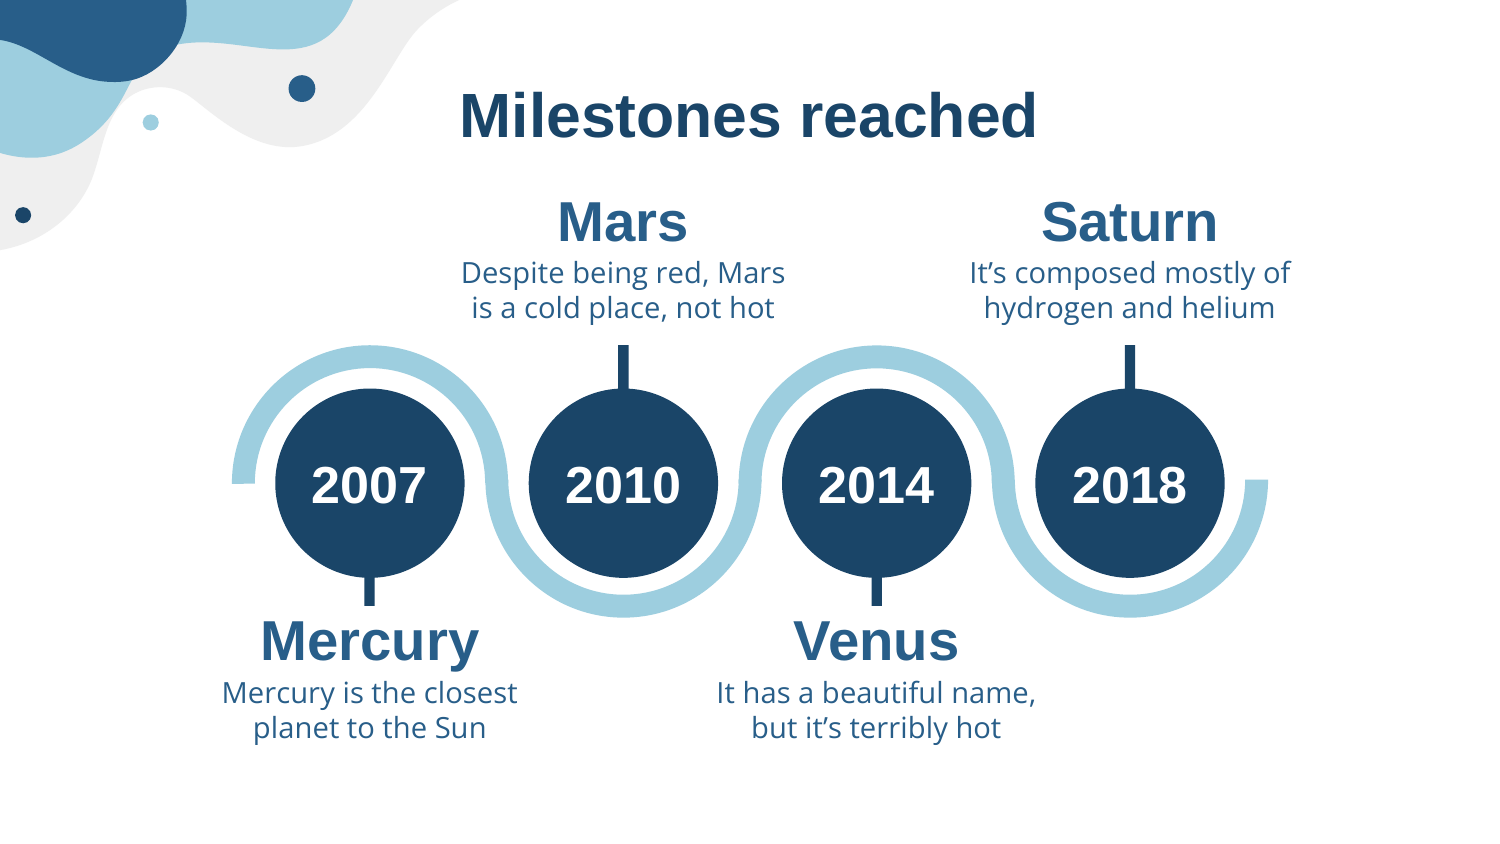

# Milestones reached
Mars
Saturn
Despite being red, Mars is a cold place, not hot
It’s composed mostly of hydrogen and helium

2007
2010
2014
2018

Mercury
Venus
Mercury is the closest planet to the Sun
It has a beautiful name, but it’s terribly hot